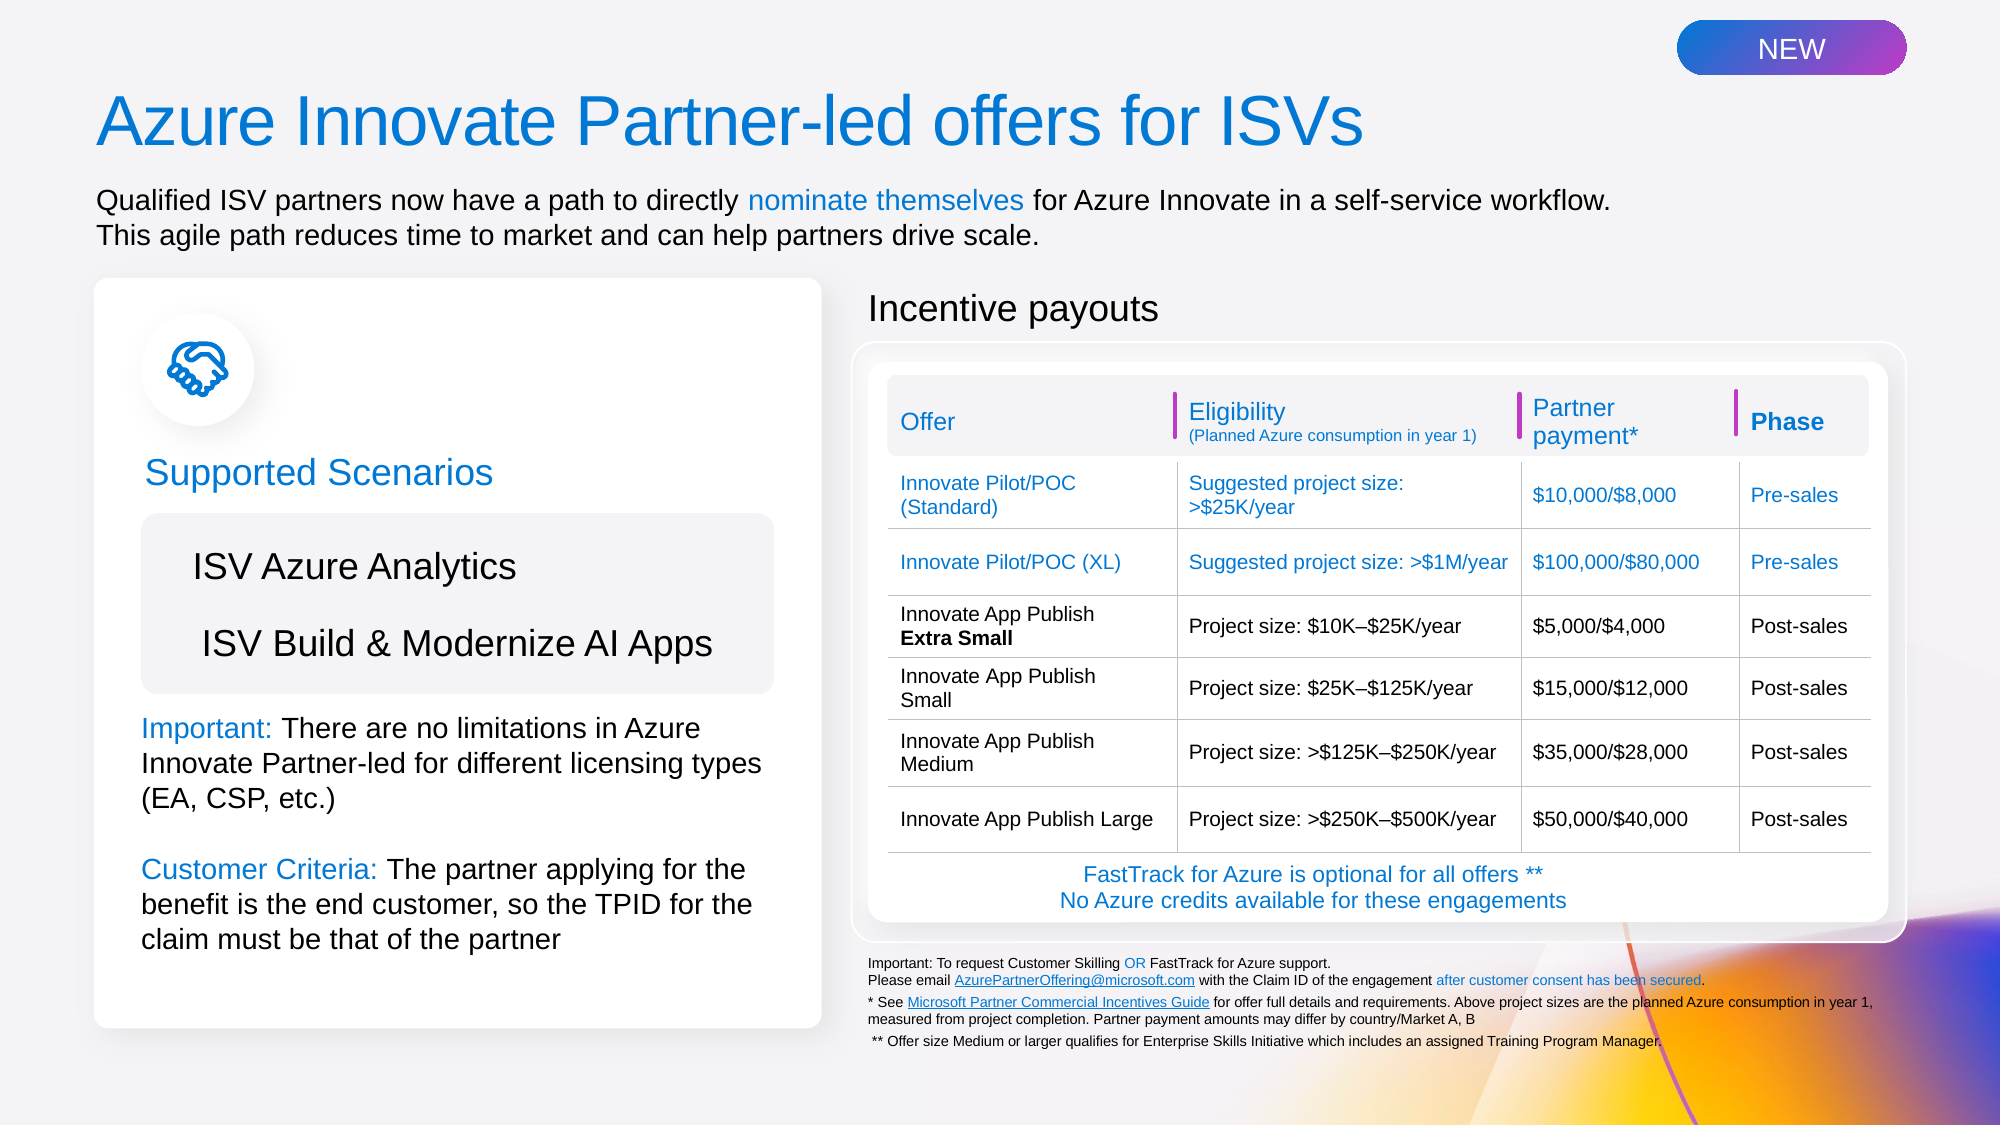

NEW
# Azure Innovate Partner-led offers for ISVs
Qualified ISV partners now have a path to directly nominate themselves for Azure Innovate in a self-service workflow.
This agile path reduces time to market and can help partners drive scale.

Incentive payouts

| Offer | Eligibility  (Planned Azure consumption in year 1) | Partner payment\* | Phase |
| --- | --- | --- | --- |
| Innovate Pilot/POC (Standard) | Suggested project size: >$25K/year | $10,000/$8,000 | Pre-sales |
| Innovate Pilot/POC (XL) | Suggested project size: >$1M/year | $100,000/$80,000 | Pre-sales |
| Innovate App Publish Extra Small | Project size: $10K–$25K/year | $5,000/$4,000 | Post-sales |
| Innovate App Publish Small | Project size: $25K–$125K/year | $15,000/$12,000 | Post-sales |
| Innovate App Publish Medium | Project size: >$125K–$250K/year | $35,000/$28,000 | Post-sales |
| Innovate App Publish Large | Project size: >$250K–$500K/year | $50,000/$40,000 | Post-sales |
| FastTrack for Azure is optional for all offers \*\*  No Azure credits available for these engagements |  |  |  |
Supported Scenarios
ISV Azure Analytics
ISV Build & Modernize AI Apps
Important: There are no limitations in Azure Innovate Partner-led for different licensing types (EA, CSP, etc.)
Customer Criteria: The partner applying for the benefit is the end customer, so the TPID for the claim must be that of the partner
Important: To request Customer Skilling OR FastTrack for Azure support.
Please email AzurePartnerOffering@microsoft.com with the Claim ID of the engagement after customer consent has been secured.
* See Microsoft Partner Commercial Incentives Guide for offer full details and requirements. Above project sizes are the planned Azure consumption in year 1, measured from project completion. Partner payment amounts may differ by country/Market A, B
 ** Offer size Medium or larger qualifies for Enterprise Skills Initiative which includes an assigned Training Program Manager.